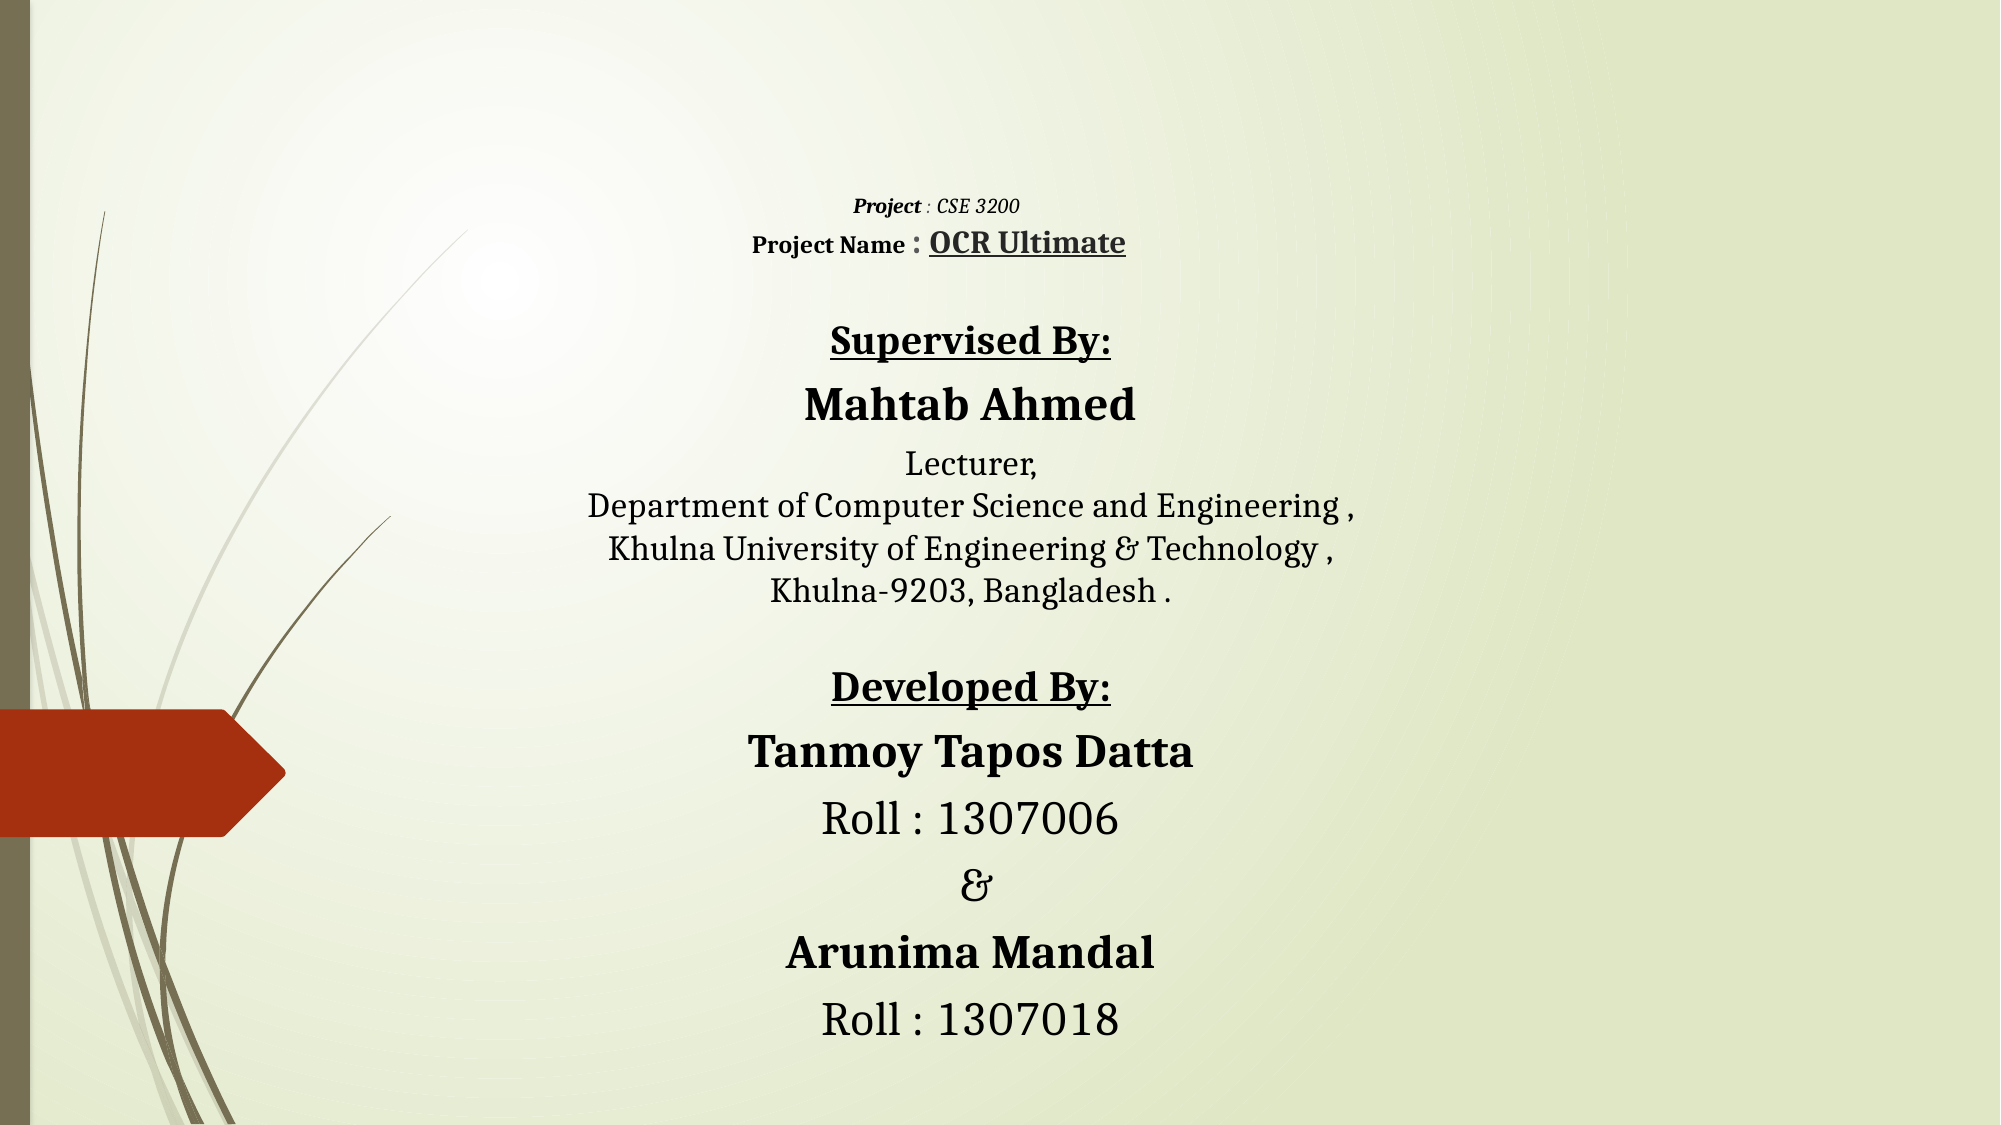

# Project : CSE 3200 Project Name : OCR Ultimate
Supervised By:
Mahtab Ahmed
Lecturer,
Department of Computer Science and Engineering ,
Khulna University of Engineering & Technology ,
Khulna-9203, Bangladesh .

Developed By:
Tanmoy Tapos Datta
Roll : 1307006
 &
Arunima Mandal
Roll : 1307018